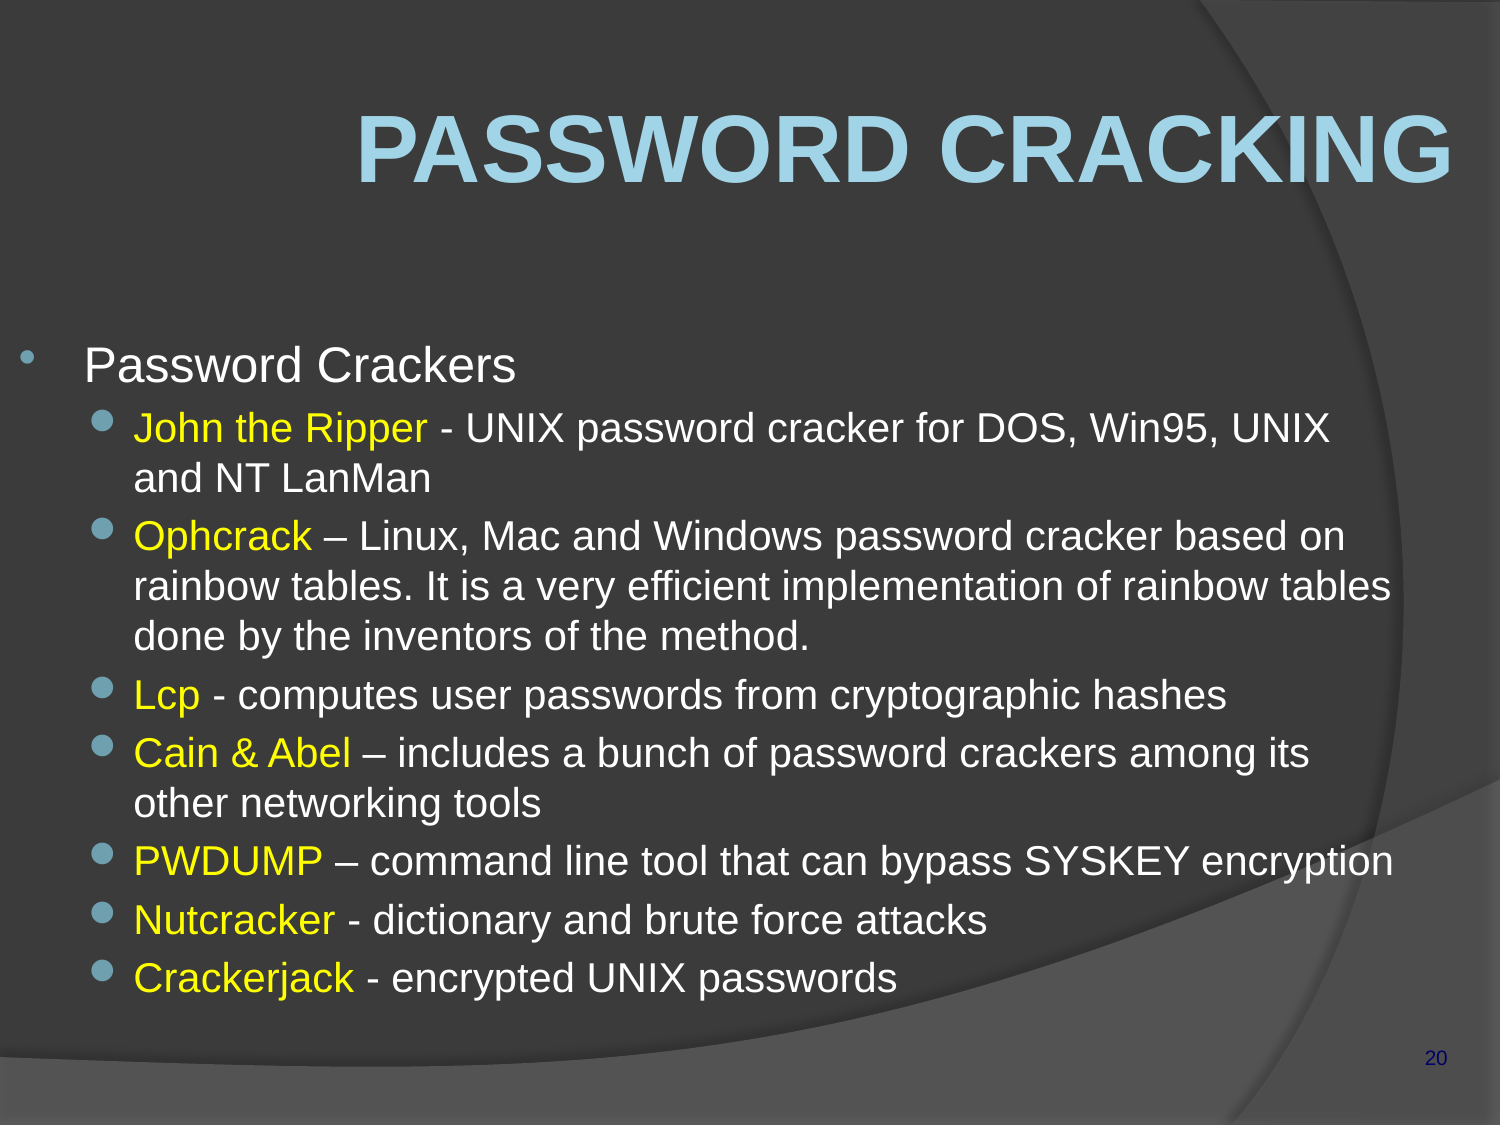

Password Cracking
Password Crackers
John the Ripper - UNIX password cracker for DOS, Win95, UNIX and NT LanMan
Ophcrack – Linux, Mac and Windows password cracker based on rainbow tables. It is a very efficient implementation of rainbow tables done by the inventors of the method.
Lcp - computes user passwords from cryptographic hashes
Cain & Abel – includes a bunch of password crackers among its other networking tools
PWDUMP – command line tool that can bypass SYSKEY encryption
Nutcracker - dictionary and brute force attacks
Crackerjack - encrypted UNIX passwords
20